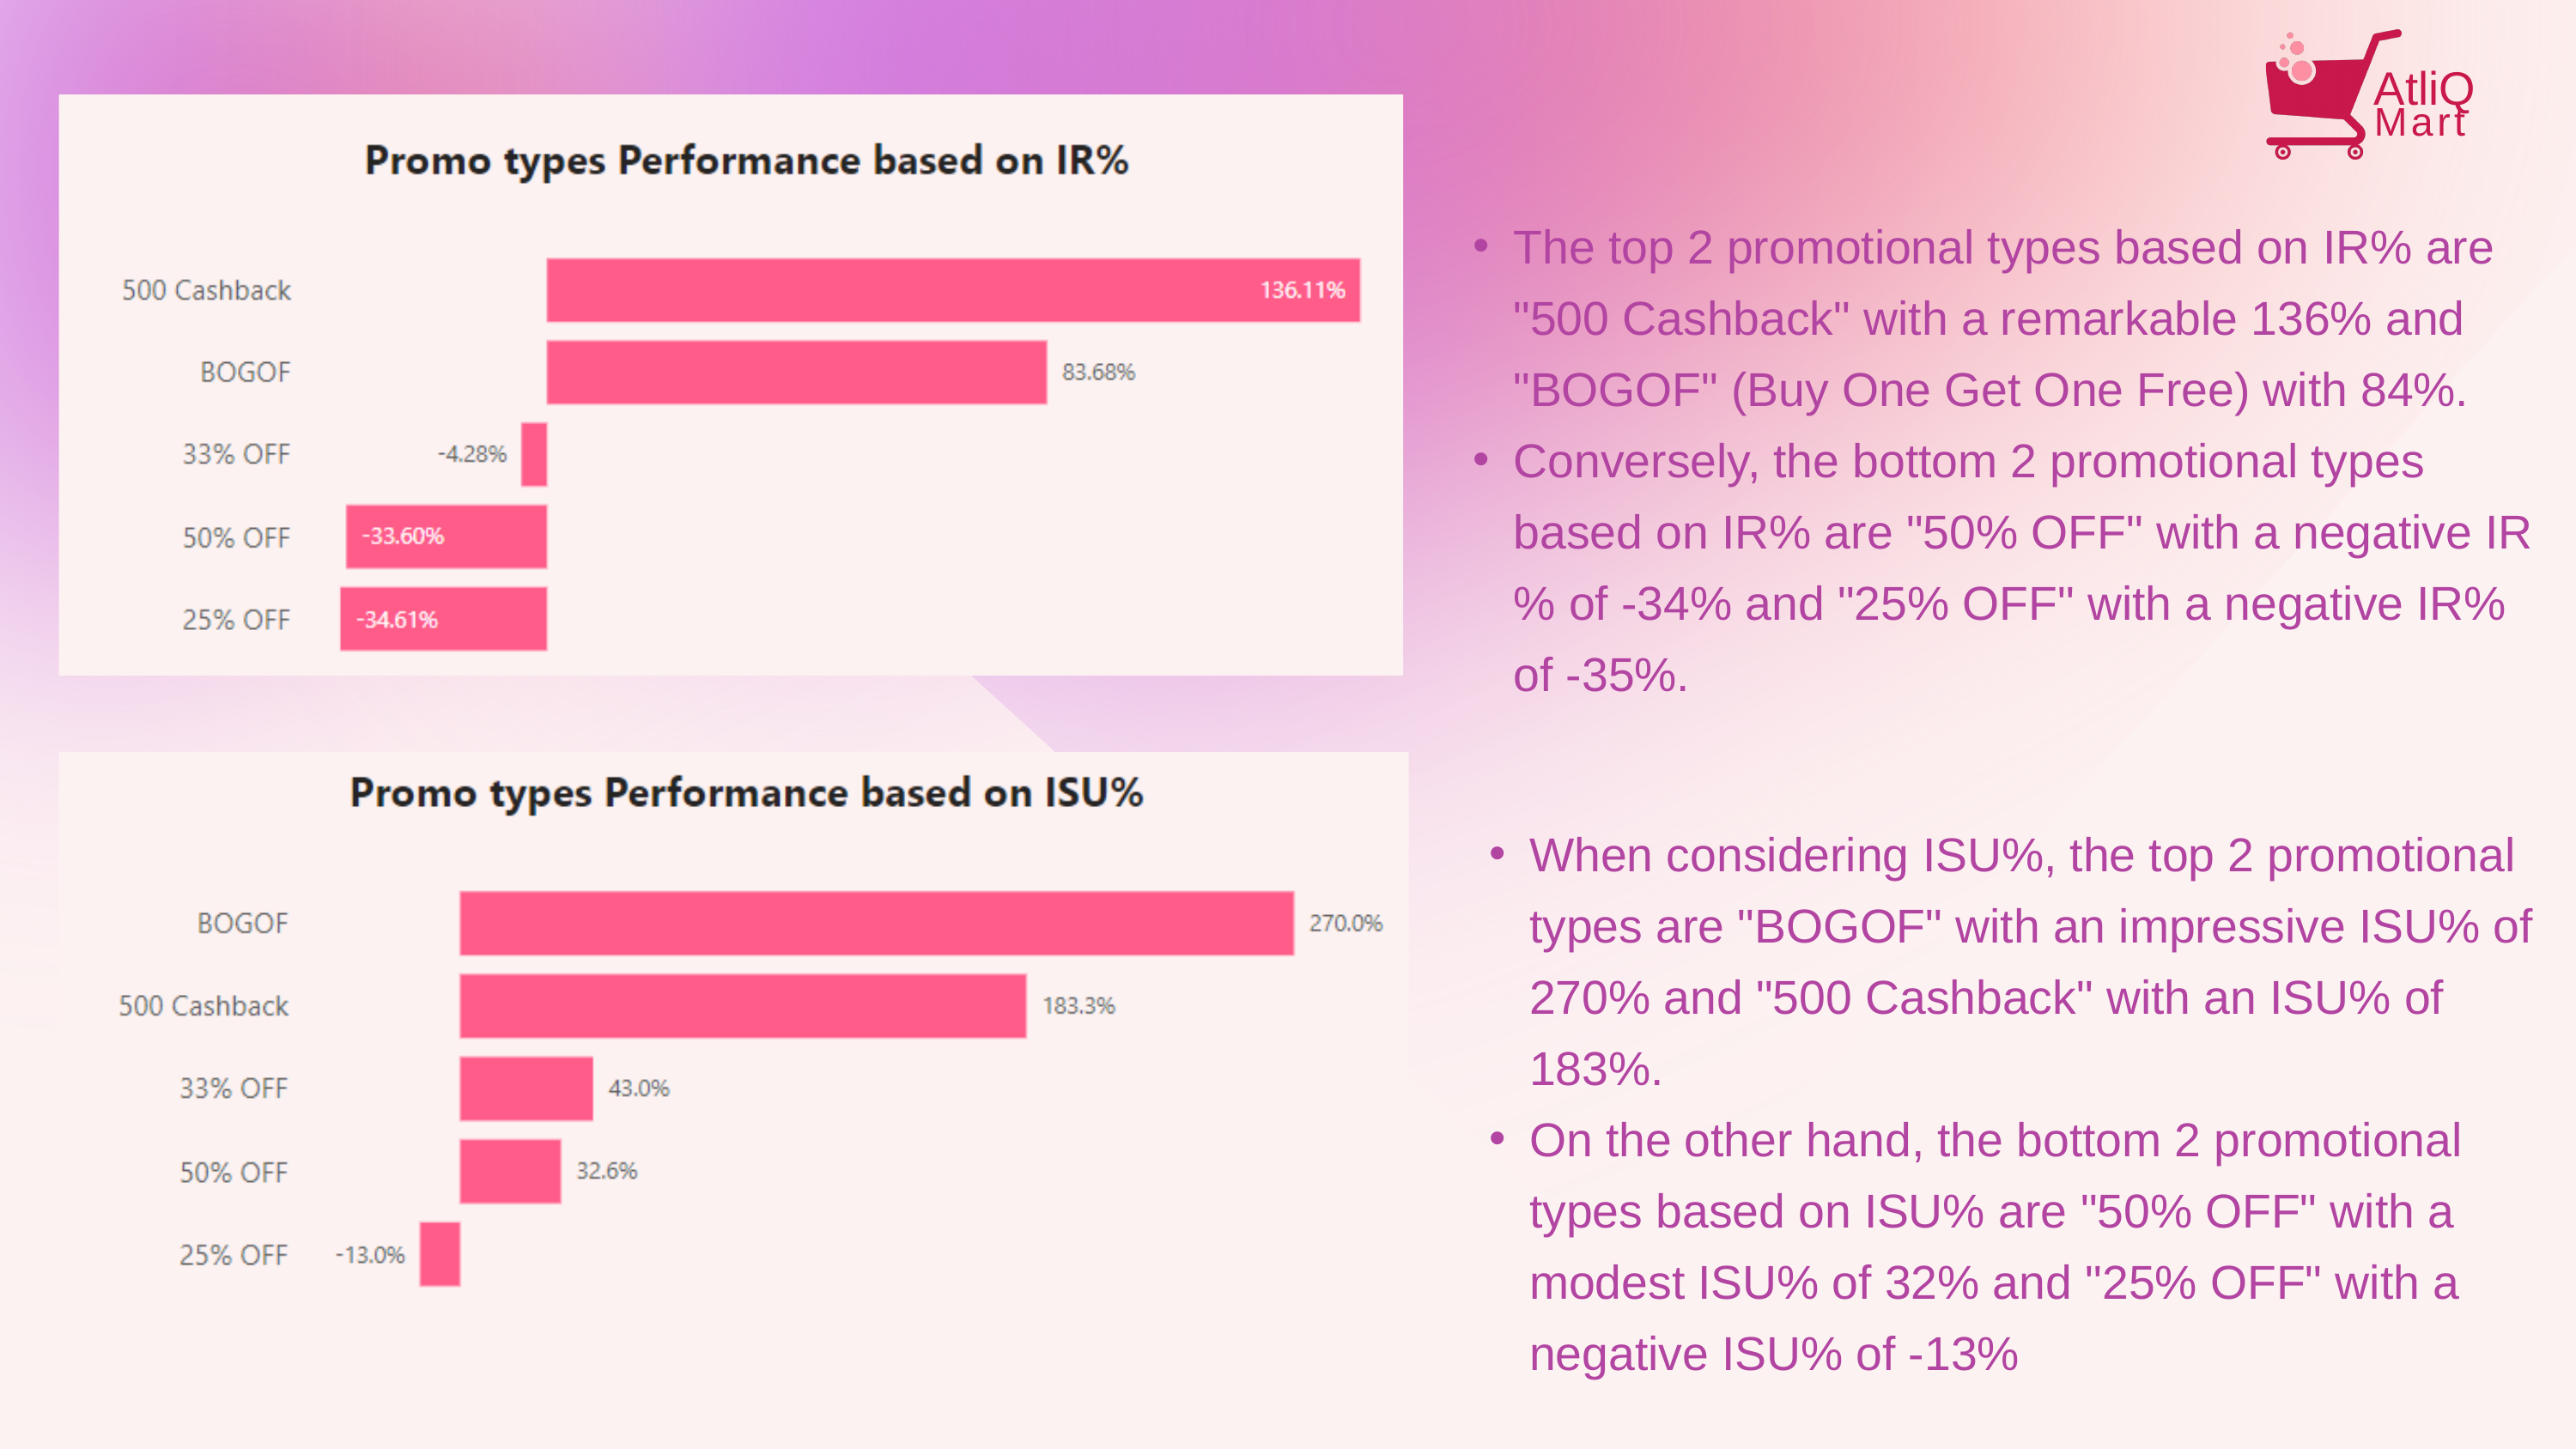

AtliQ
Mart

The top 2 promotional types based on IR% are "500 Cashback" with a remarkable 136% and "BOGOF" (Buy One Get One Free) with 84%.
Conversely, the bottom 2 promotional types based on IR% are "50% OFF" with a negative IR% of -34% and "25% OFF" with a negative IR% of -35%.

When considering ISU%, the top 2 promotional types are "BOGOF" with an impressive ISU% of 270% and "500 Cashback" with an ISU% of 183%.
On the other hand, the bottom 2 promotional types based on ISU% are "50% OFF" with a modest ISU% of 32% and "25% OFF" with a negative ISU% of -13%